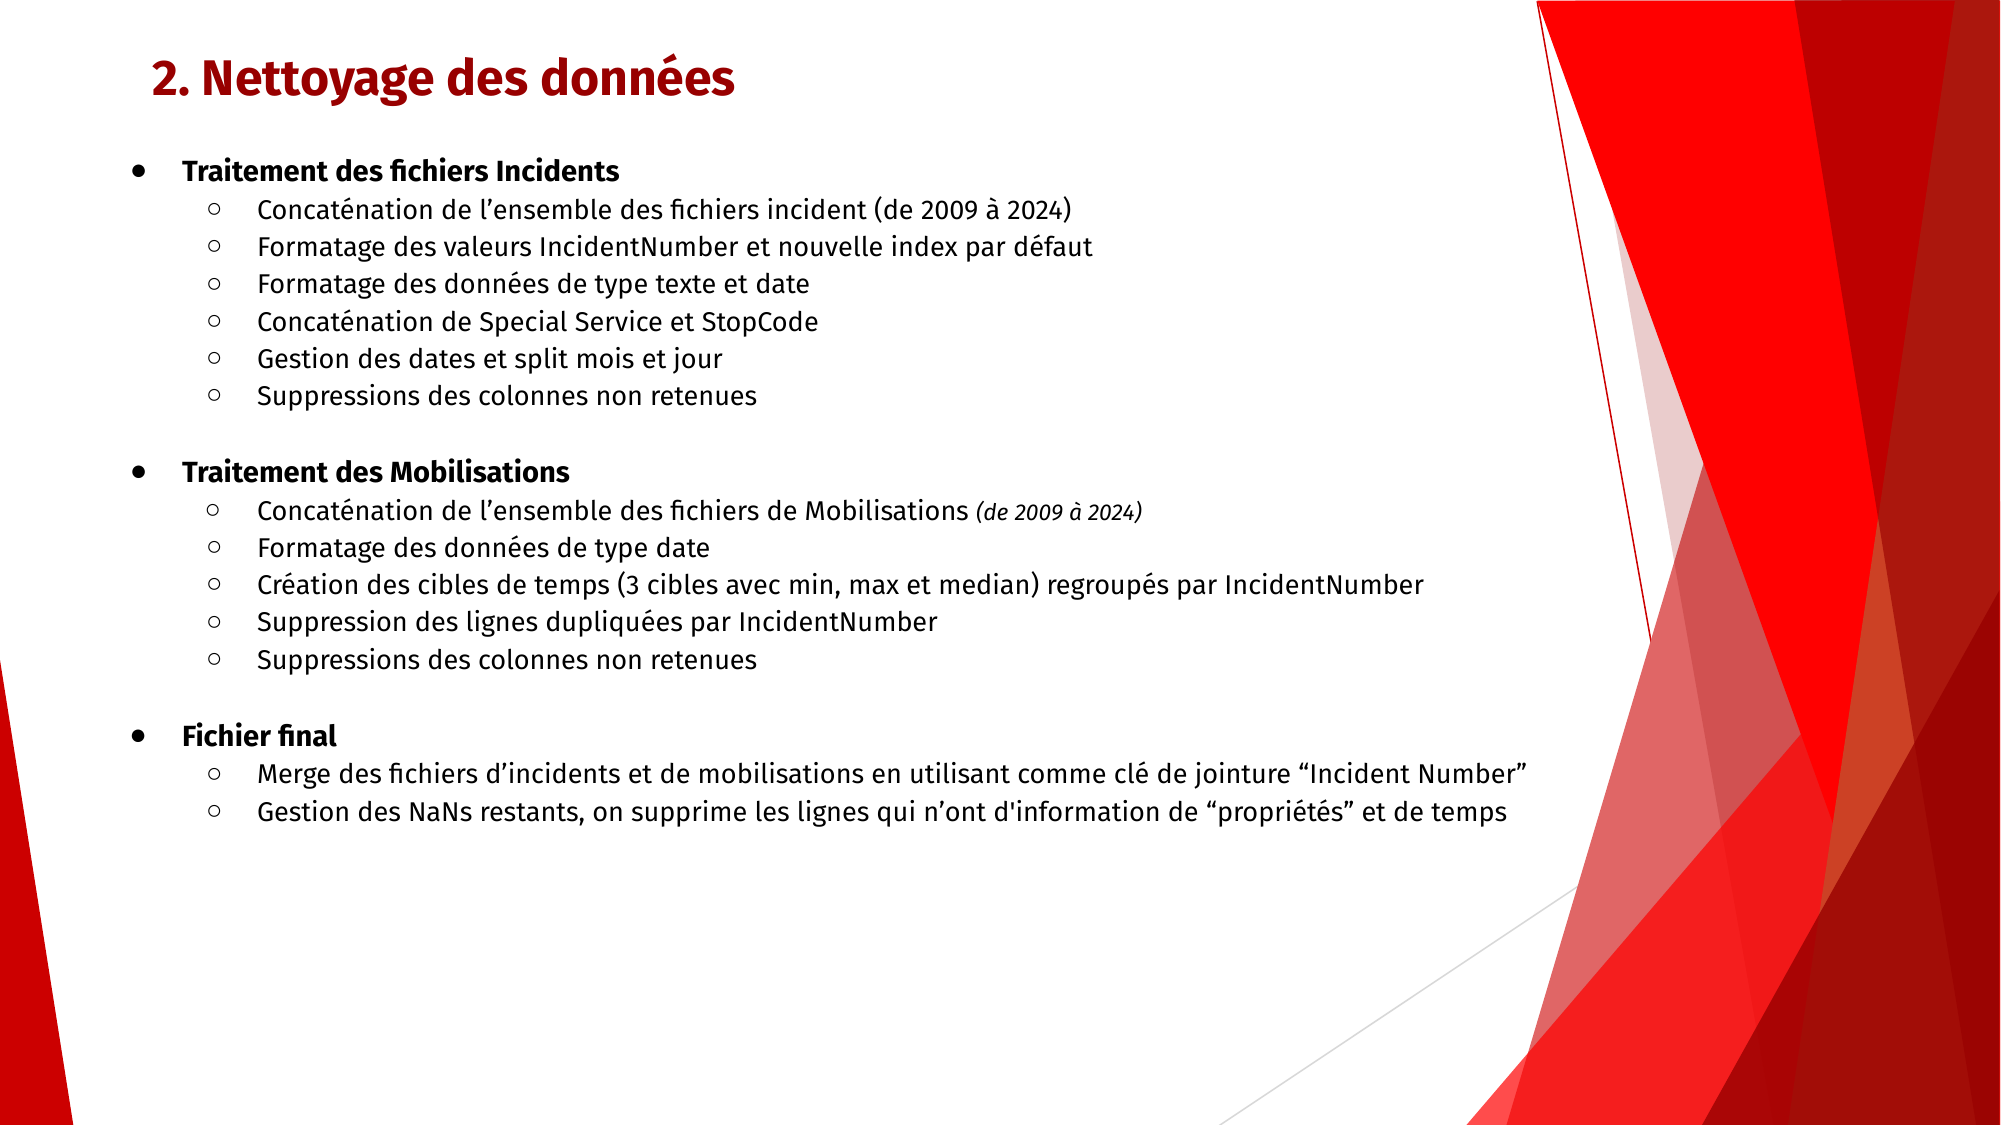

# 2. Nettoyage des données
Traitement des fichiers Incidents
Concaténation de l’ensemble des fichiers incident (de 2009 à 2024)
Formatage des valeurs IncidentNumber et nouvelle index par défaut
Formatage des données de type texte et date
Concaténation de Special Service et StopCode
Gestion des dates et split mois et jour
Suppressions des colonnes non retenues

Traitement des Mobilisations
Concaténation de l’ensemble des fichiers de Mobilisations (de 2009 à 2024)
Formatage des données de type date
Création des cibles de temps (3 cibles avec min, max et median) regroupés par IncidentNumber
Suppression des lignes dupliquées par IncidentNumber
Suppressions des colonnes non retenues

Fichier final
Merge des fichiers d’incidents et de mobilisations en utilisant comme clé de jointure “Incident Number”
Gestion des NaNs restants, on supprime les lignes qui n’ont d'information de “propriétés” et de temps